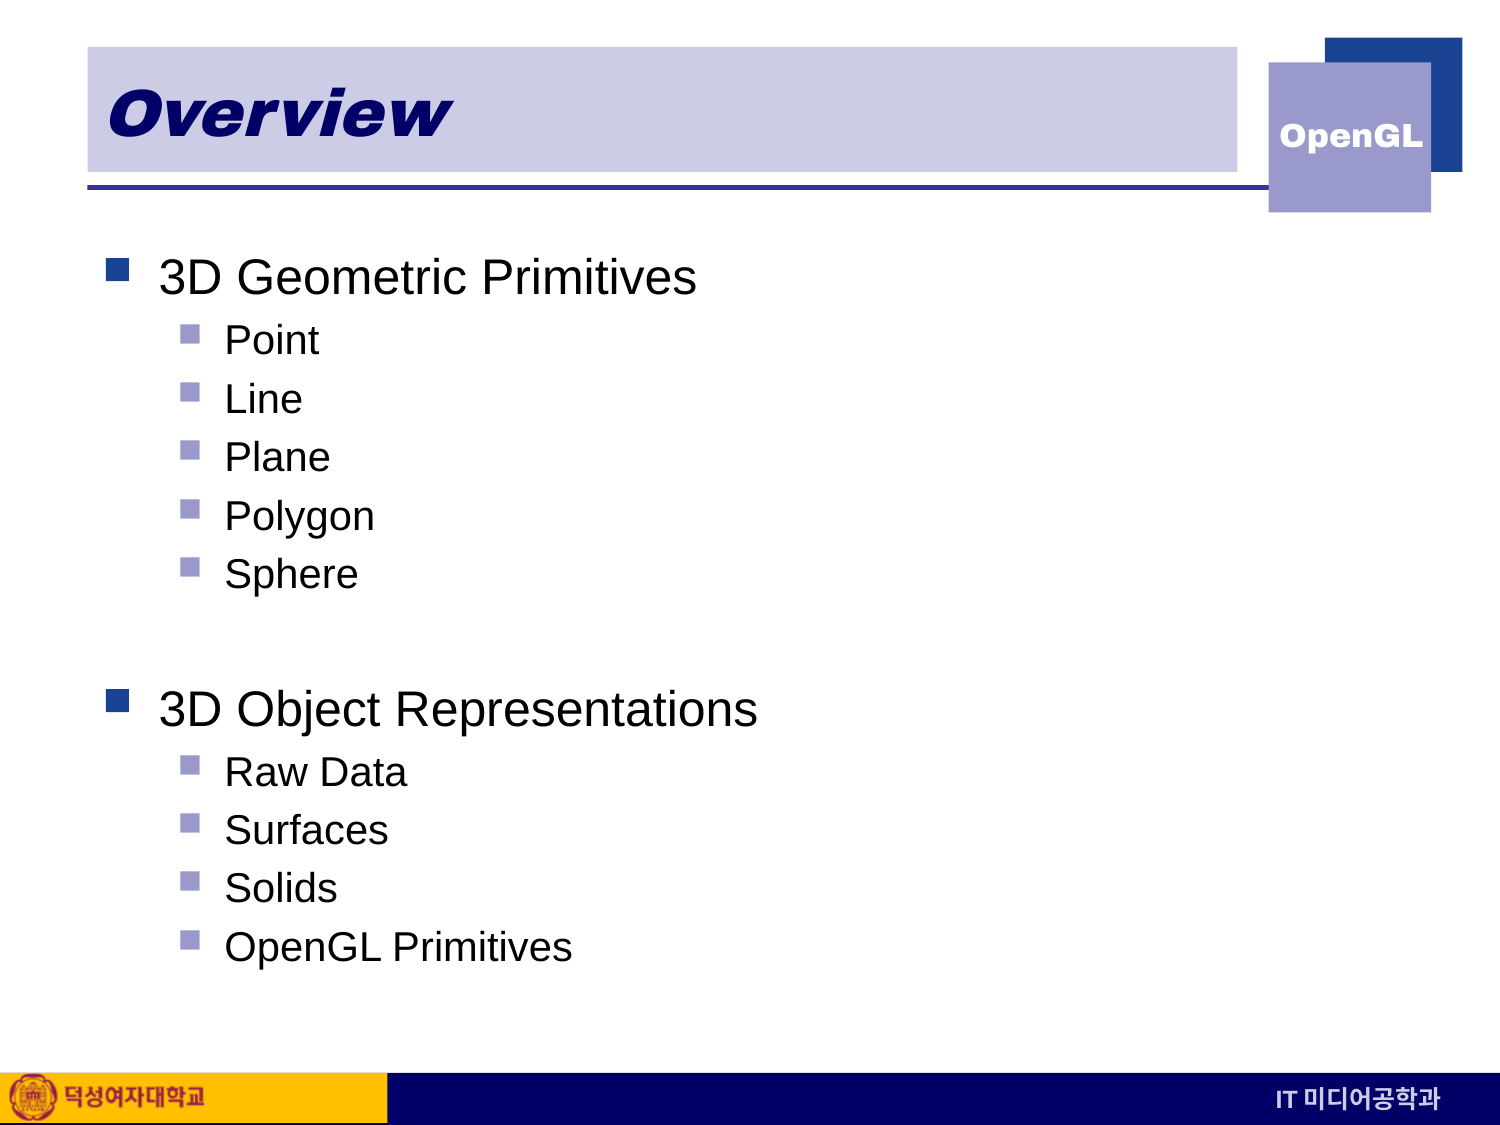

# Overview
3D Geometric Primitives
Point
Line
Plane
Polygon
Sphere

3D Object Representations
Raw Data
Surfaces
Solids
OpenGL Primitives